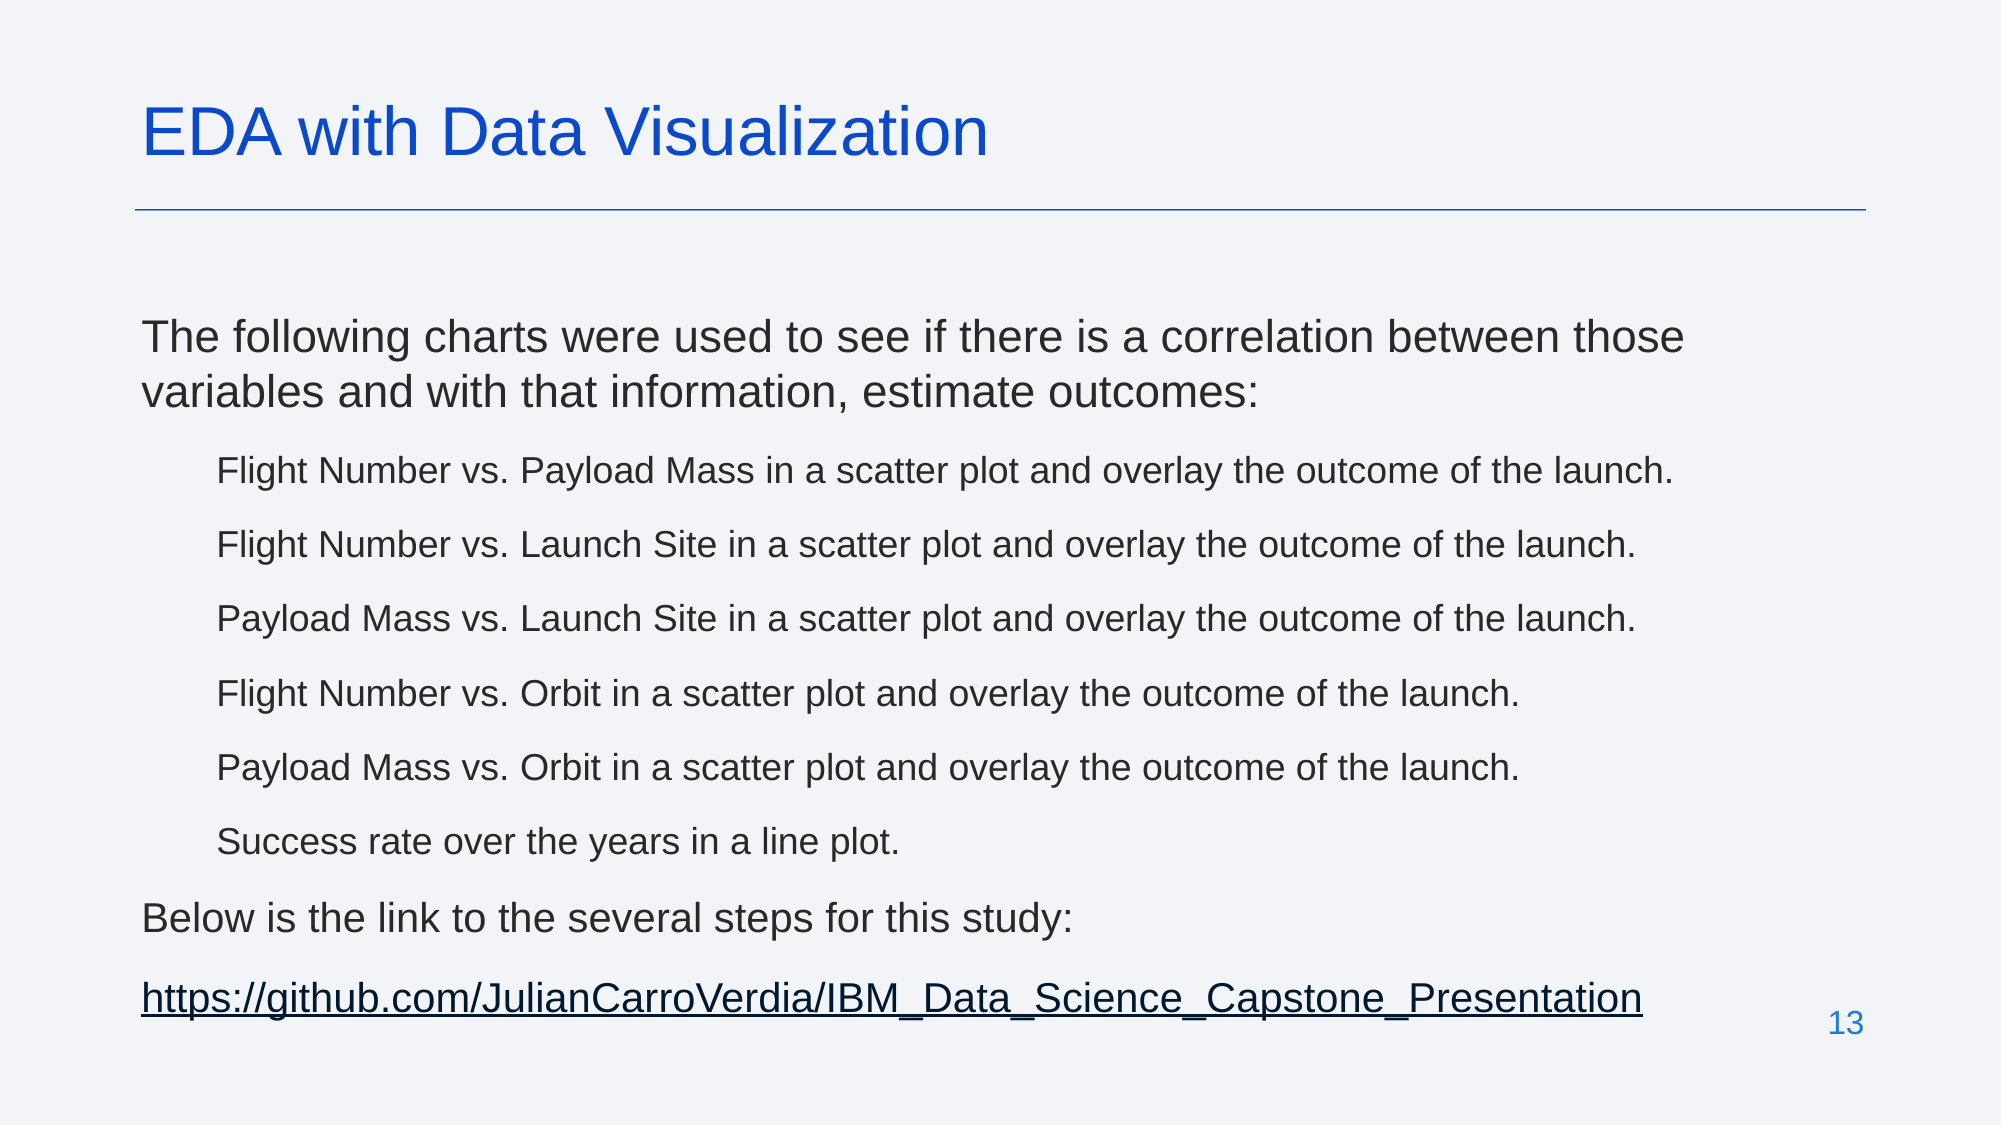

EDA with Data Visualization
The following charts were used to see if there is a correlation between those variables and with that information, estimate outcomes:
Flight Number vs. Payload Mass in a scatter plot and overlay the outcome of the launch.
Flight Number vs. Launch Site in a scatter plot and overlay the outcome of the launch.
Payload Mass vs. Launch Site in a scatter plot and overlay the outcome of the launch.
Flight Number vs. Orbit in a scatter plot and overlay the outcome of the launch.
Payload Mass vs. Orbit in a scatter plot and overlay the outcome of the launch.
Success rate over the years in a line plot.
Below is the link to the several steps for this study:
https://github.com/JulianCarroVerdia/IBM_Data_Science_Capstone_Presentation

13